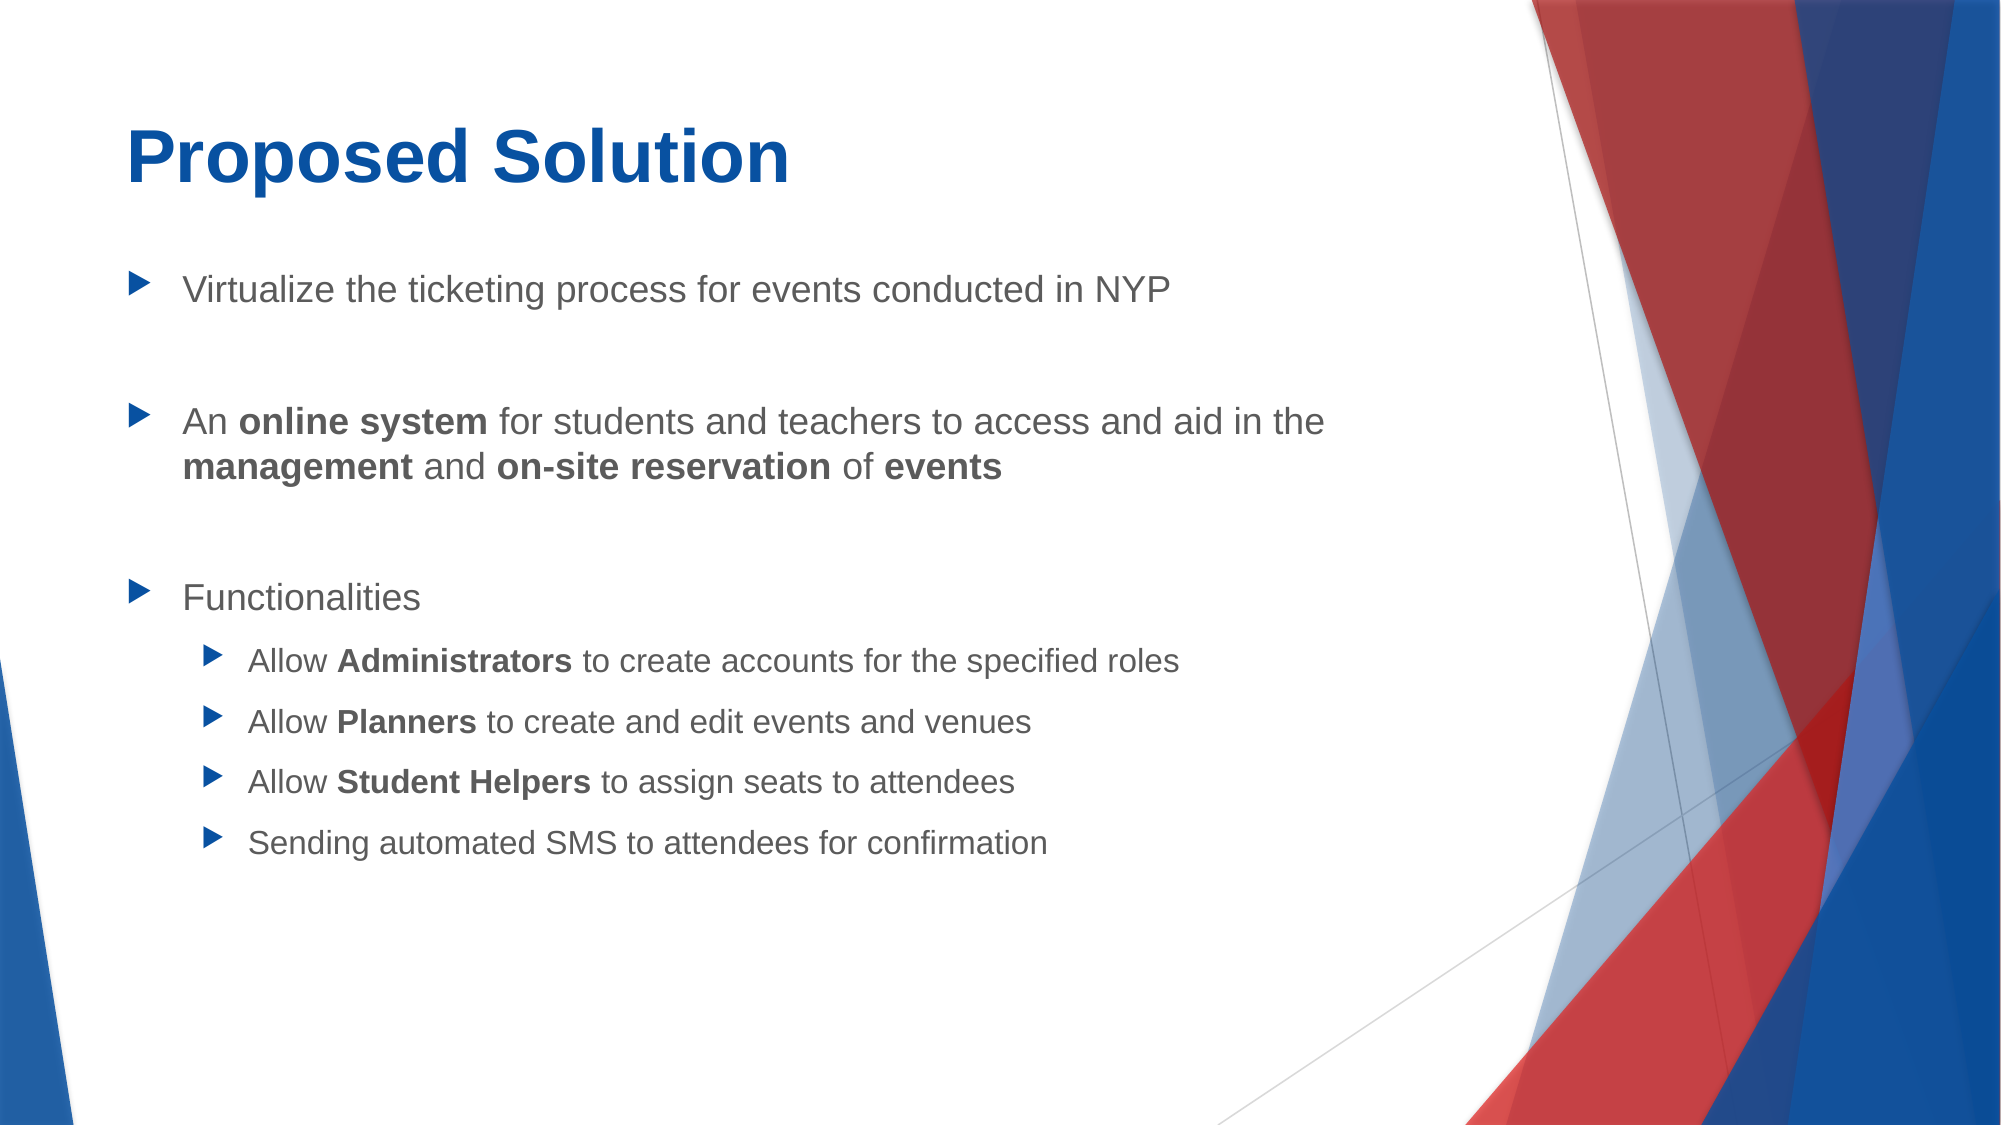

# Proposed Solution
Virtualize the ticketing process for events conducted in NYP

An online system for students and teachers to access and aid in the management and on-site reservation of events

Functionalities
Allow Administrators to create accounts for the specified roles
Allow Planners to create and edit events and venues
Allow Student Helpers to assign seats to attendees
Sending automated SMS to attendees for confirmation